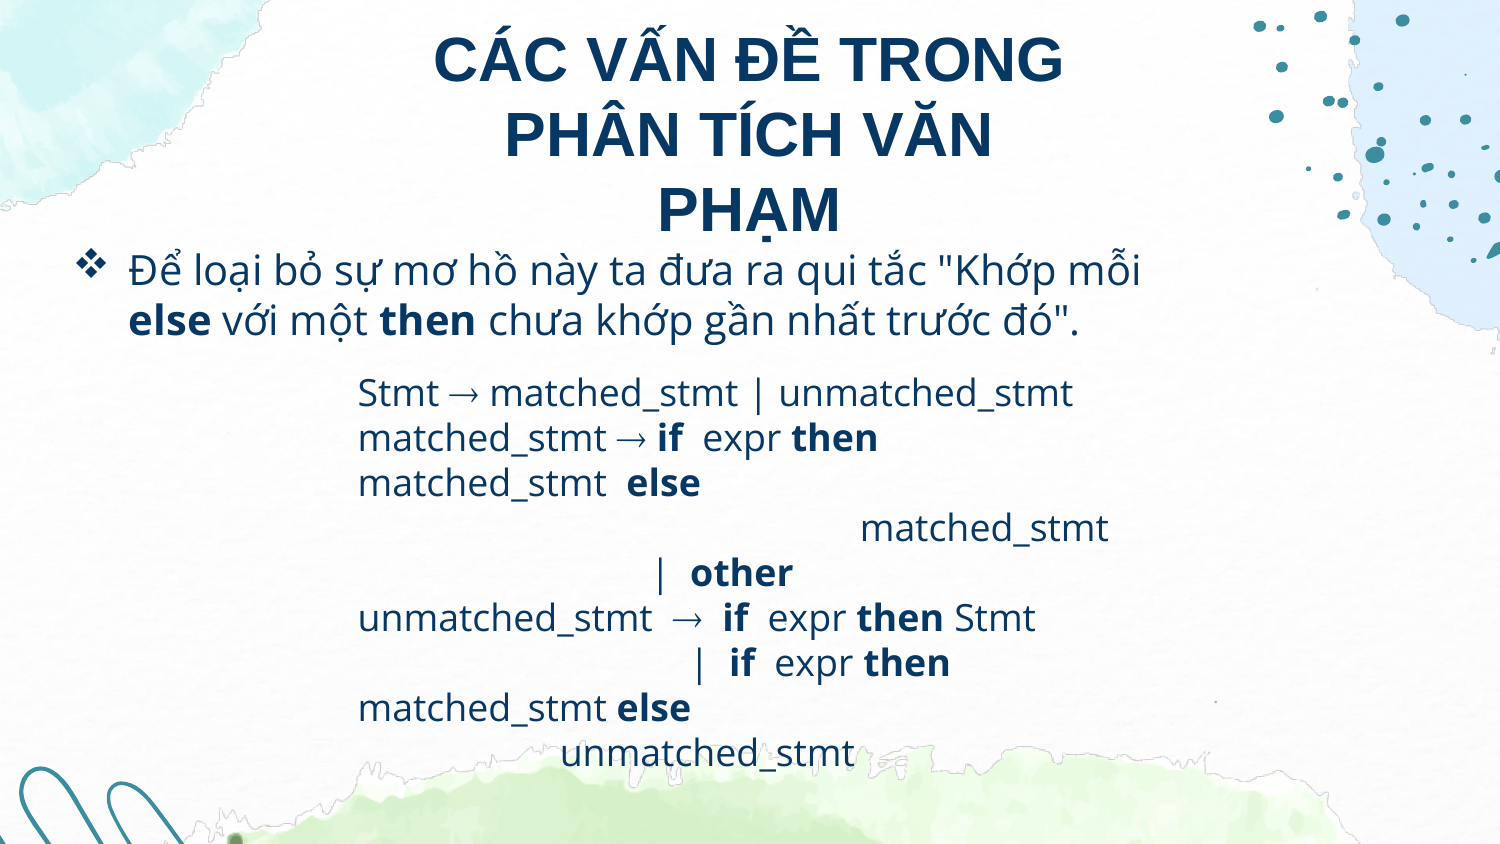

# CÁC VẤN ĐỀ TRONG PHÂN TÍCH VĂN PHẠM
Ðể loại bỏ sự mơ hồ này ta đưa ra qui tắc "Khớp mỗi else với một then chưa khớp gần nhất trước đó".
Stmt → matched_stmt | unmatched_stmt
matched_stmt → if  expr then
matched_stmt  else 						matched_stmt
                              |  other
unmatched_stmt  →  if  expr then Stmt
                                  |  if  expr then
matched_stmt else
		unmatched_stmt